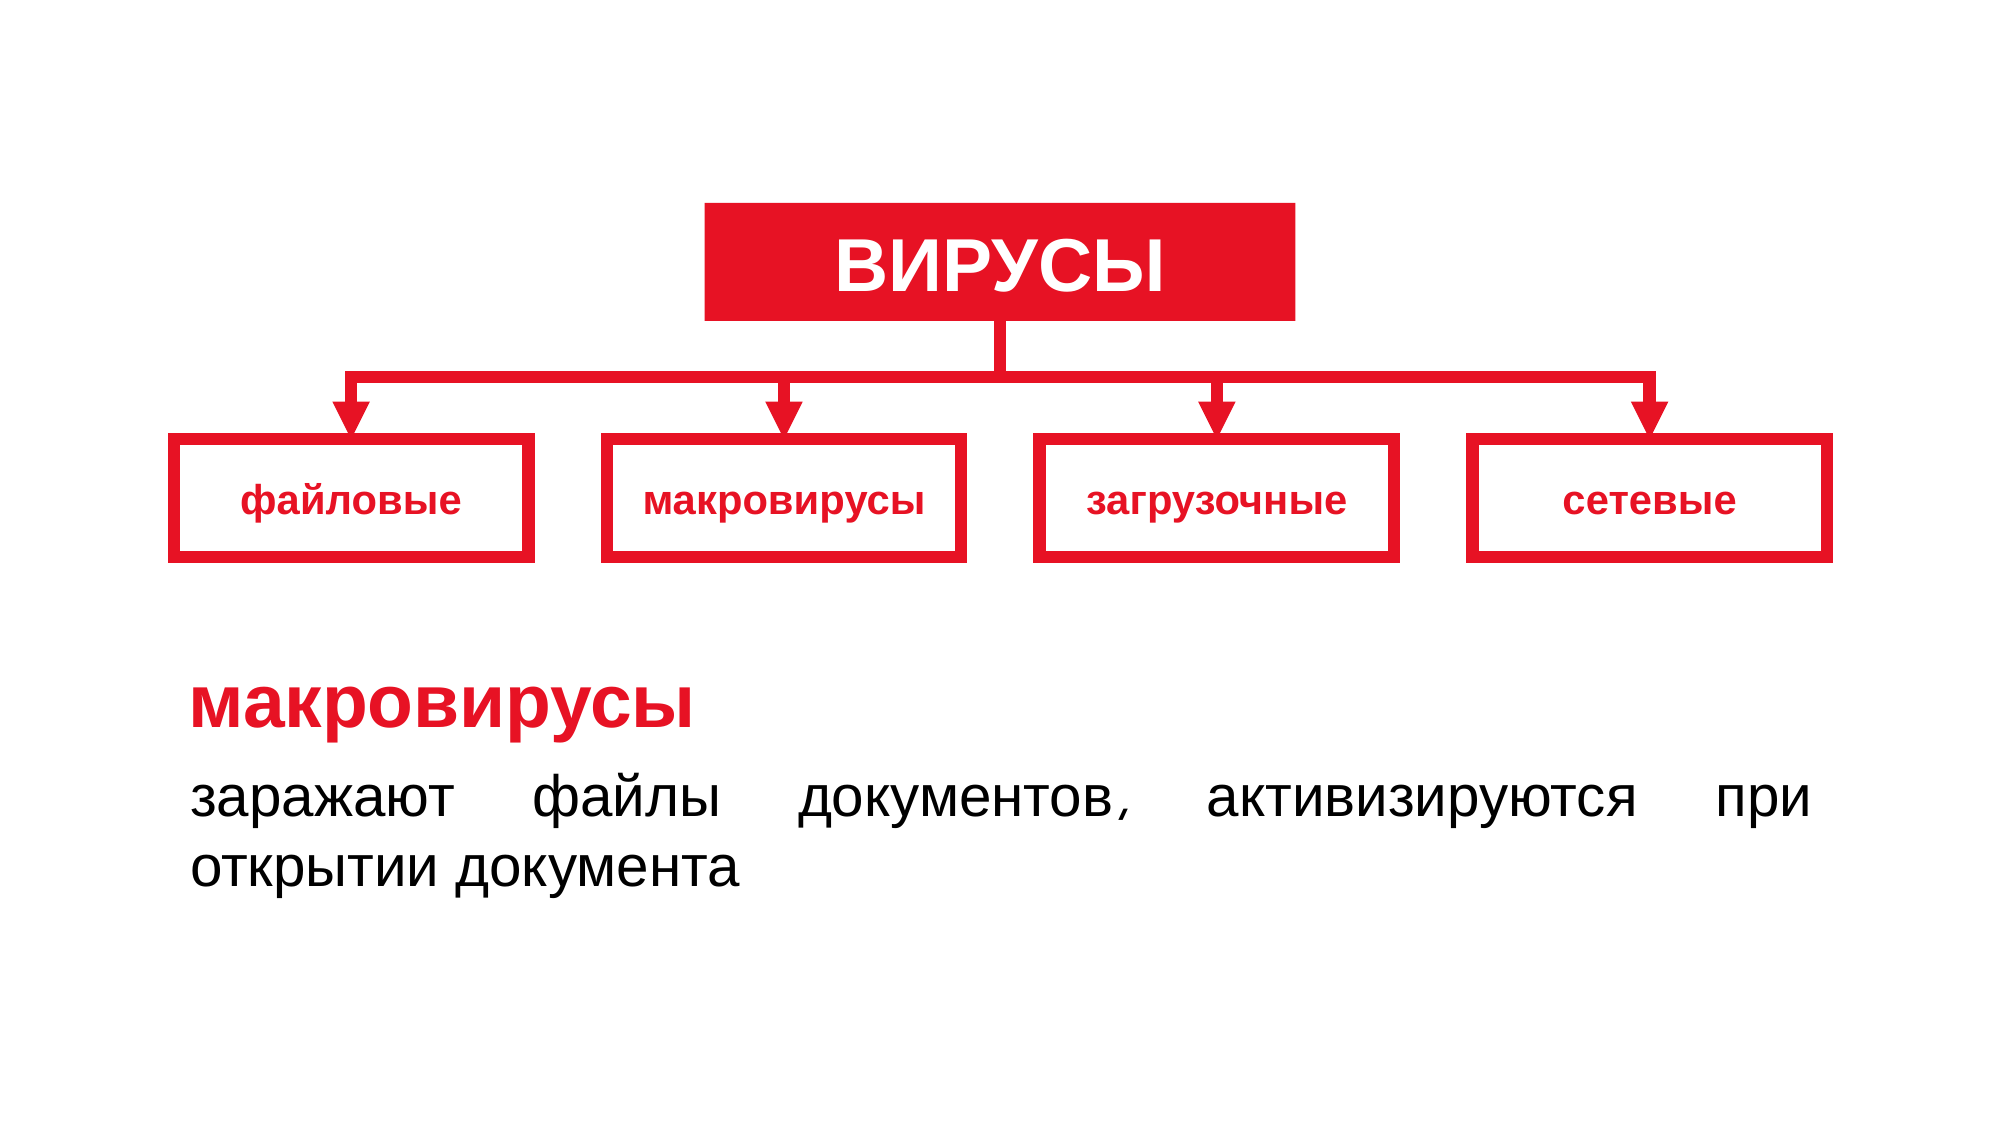

ВИРУСЫ
файловые
макровирусы
загрузочные
сетевые
макровирусы
заражают файлы документов, активизируются при открытии документа